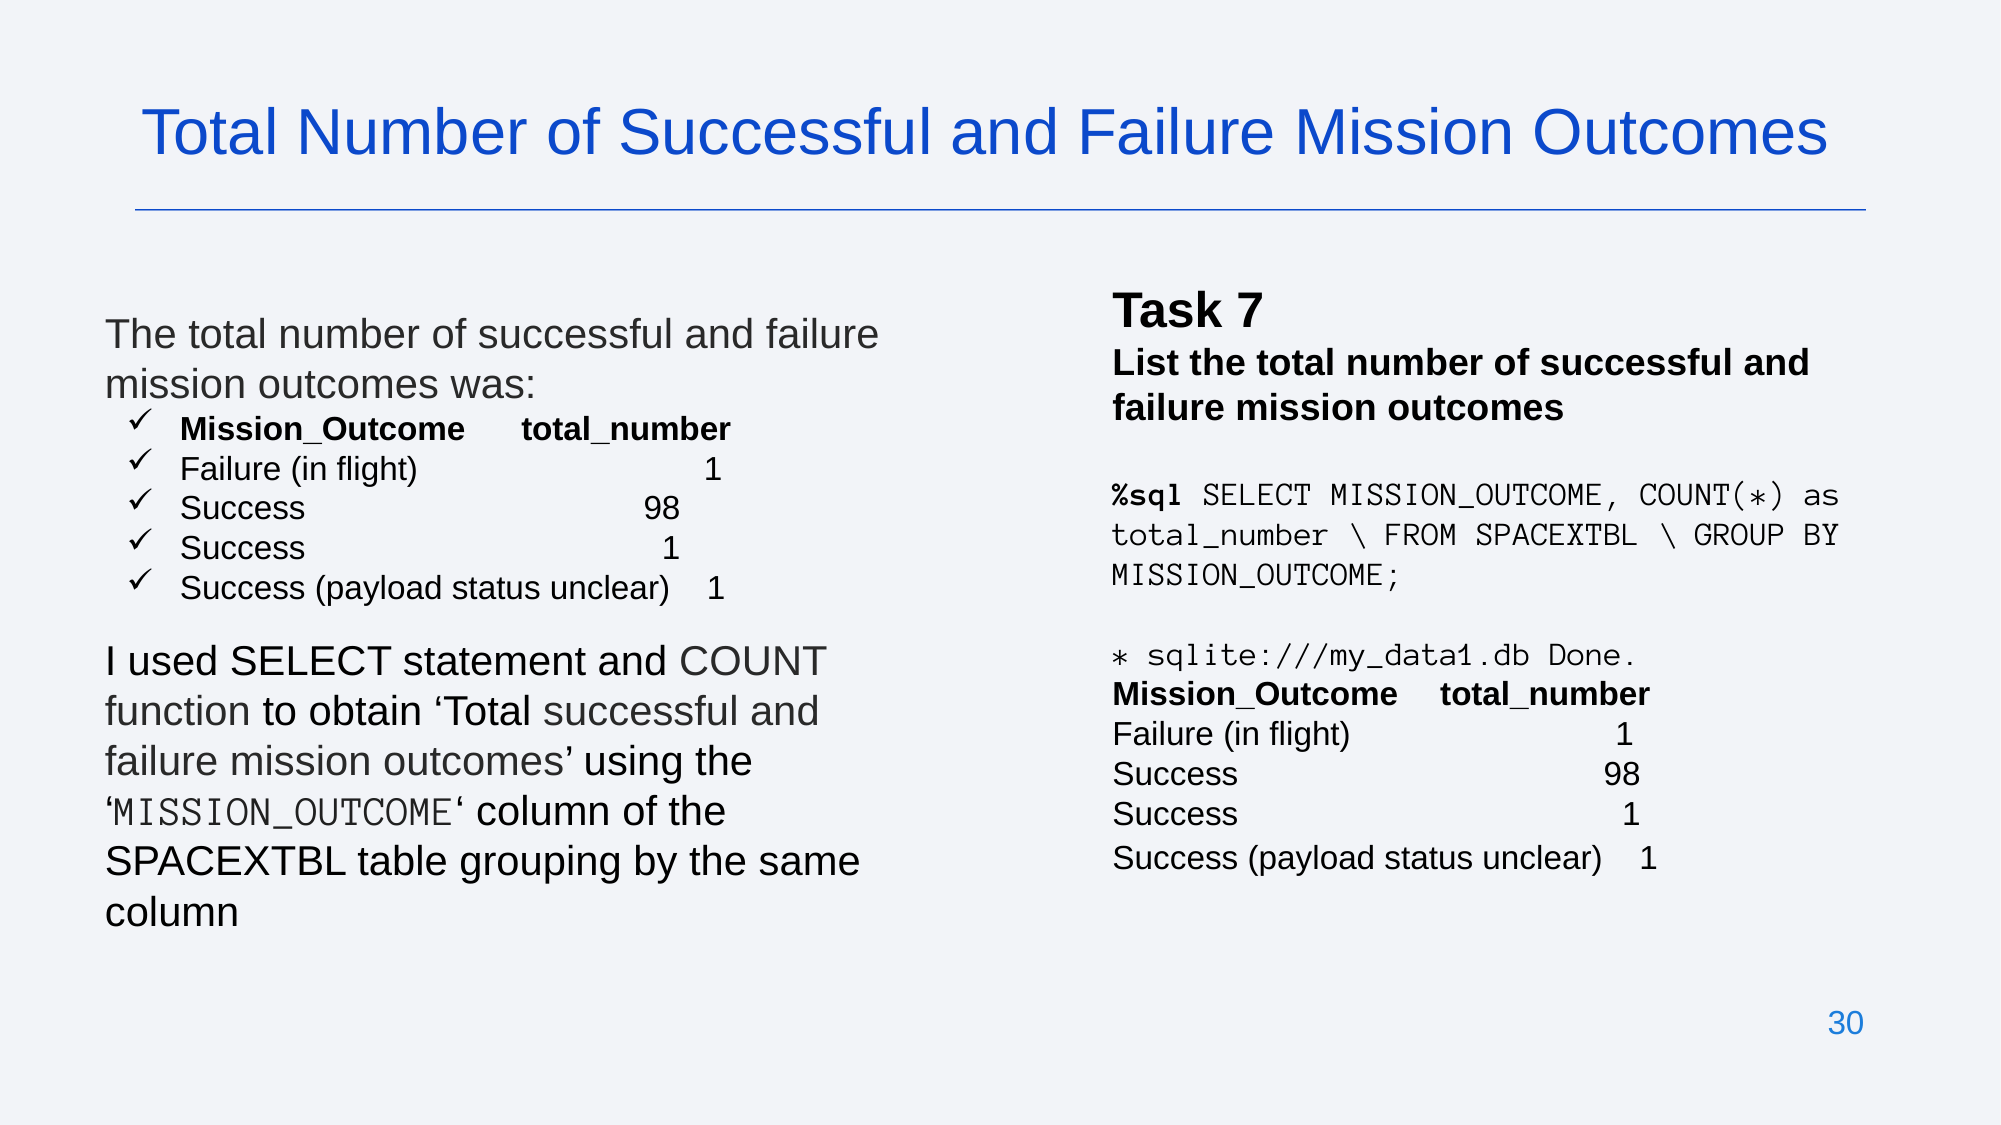

Total Number of Successful and Failure Mission Outcomes
Task 7
List the total number of successful and failure mission outcomes

%sql SELECT MISSION_OUTCOME, COUNT(*) as total_number \ FROM SPACEXTBL \ GROUP BY MISSION_OUTCOME;

* sqlite:///my_data1.db Done.
Mission_Outcome 	   total_number
Failure (in flight) 	                      1
Success 	                                     98
Success 	                                       1
Success (payload status unclear)    1
The total number of successful and failure mission outcomes was:
Mission_Outcome      total_number
Failure (in flight)                               1
Success 	                                  98
Success 	                                    1
Success (payload status unclear)    1

I used SELECT statement and COUNT function to obtain ‘Total successful and failure mission outcomes’ using the ‘MISSION_OUTCOME‘ column of the SPACEXTBL table grouping by the same column
30